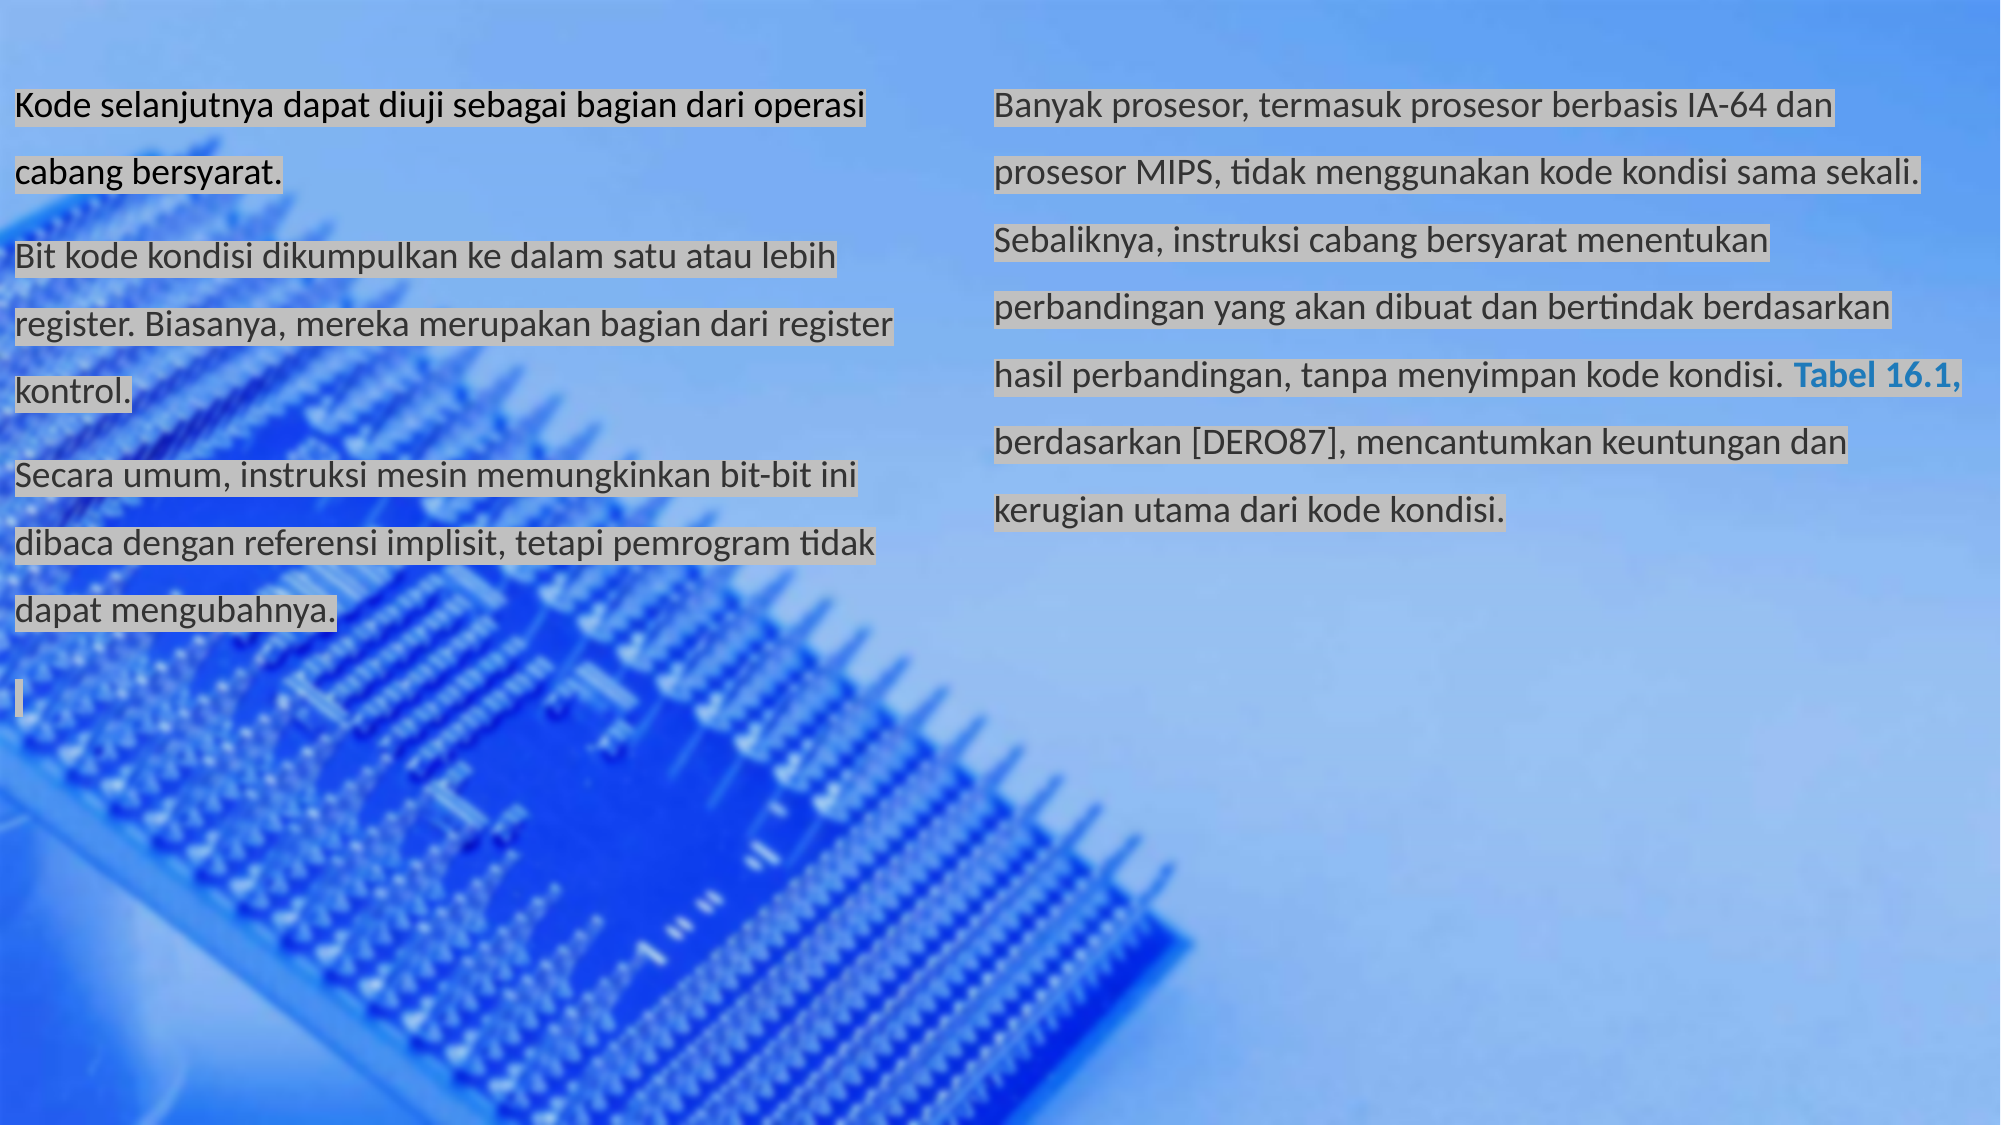

Kode selanjutnya dapat diuji sebagai bagian dari operasi cabang bersyarat.
Bit kode kondisi dikumpulkan ke dalam satu atau lebih register. Biasanya, mereka merupakan bagian dari register kontrol.
Secara umum, instruksi mesin memungkinkan bit-bit ini dibaca dengan referensi implisit, tetapi pemrogram tidak dapat mengubahnya.

Banyak prosesor, termasuk prosesor berbasis IA-64 dan prosesor MIPS, tidak menggunakan kode kondisi sama sekali. Sebaliknya, instruksi cabang bersyarat menentukan perbandingan yang akan dibuat dan bertindak berdasarkan hasil perbandingan, tanpa menyimpan kode kondisi. Tabel 16.1, berdasarkan [DERO87], mencantumkan keuntungan dan kerugian utama dari kode kondisi.